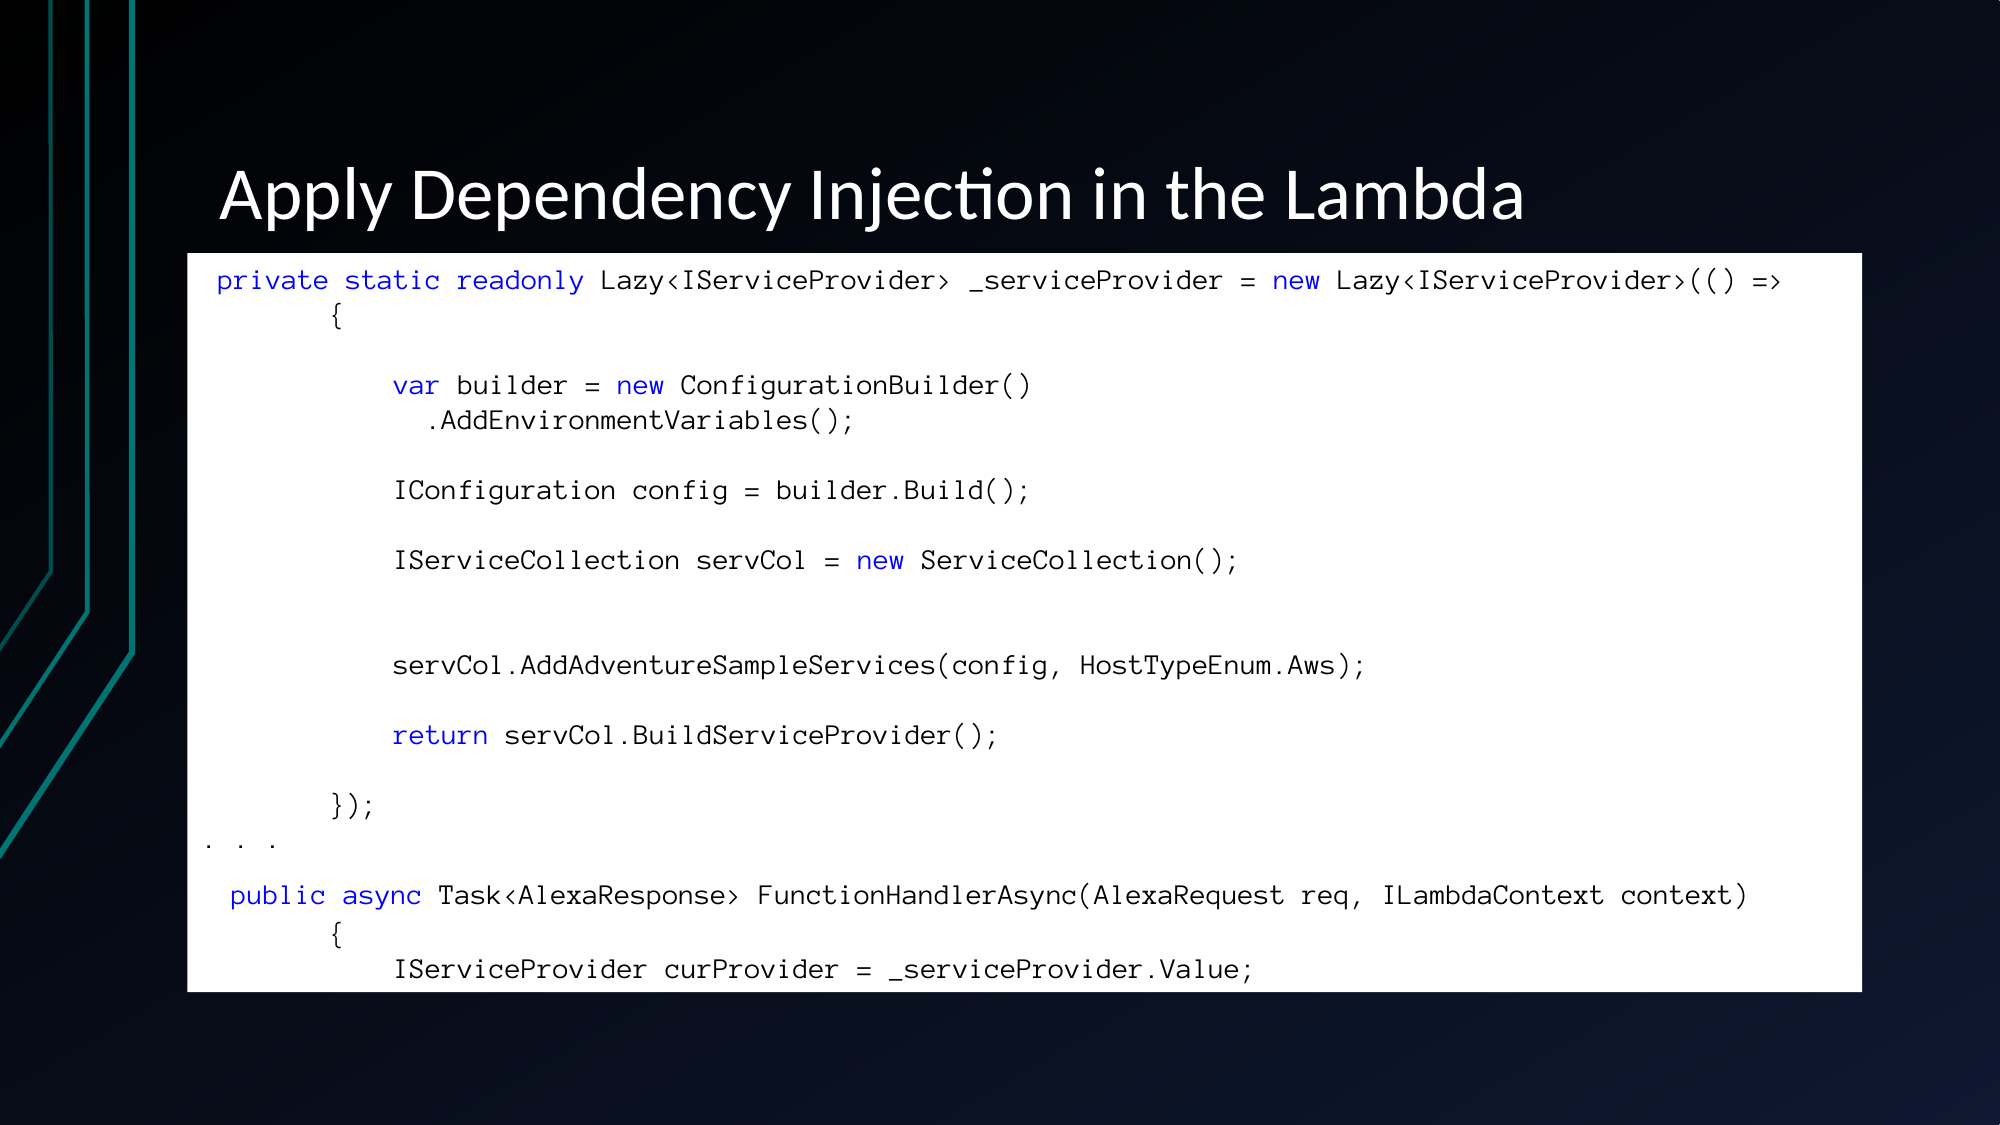

# Apply Dependency Injection in the Lambda
 private static readonly Lazy<IServiceProvider> _serviceProvider = new Lazy<IServiceProvider>(() =>
        {

            var builder = new ConfigurationBuilder()
              .AddEnvironmentVariables();

            IConfiguration config = builder.Build();

            IServiceCollection servCol = new ServiceCollection();

            servCol.AddAdventureSampleServices(config, HostTypeEnum.Aws);

            return servCol.BuildServiceProvider();

        });
. . .
; public async Task<AlexaResponse> FunctionHandlerAsync(AlexaRequest req, ILambdaContext context)
        {
            IServiceProvider curProvider = _serviceProvider.Value;